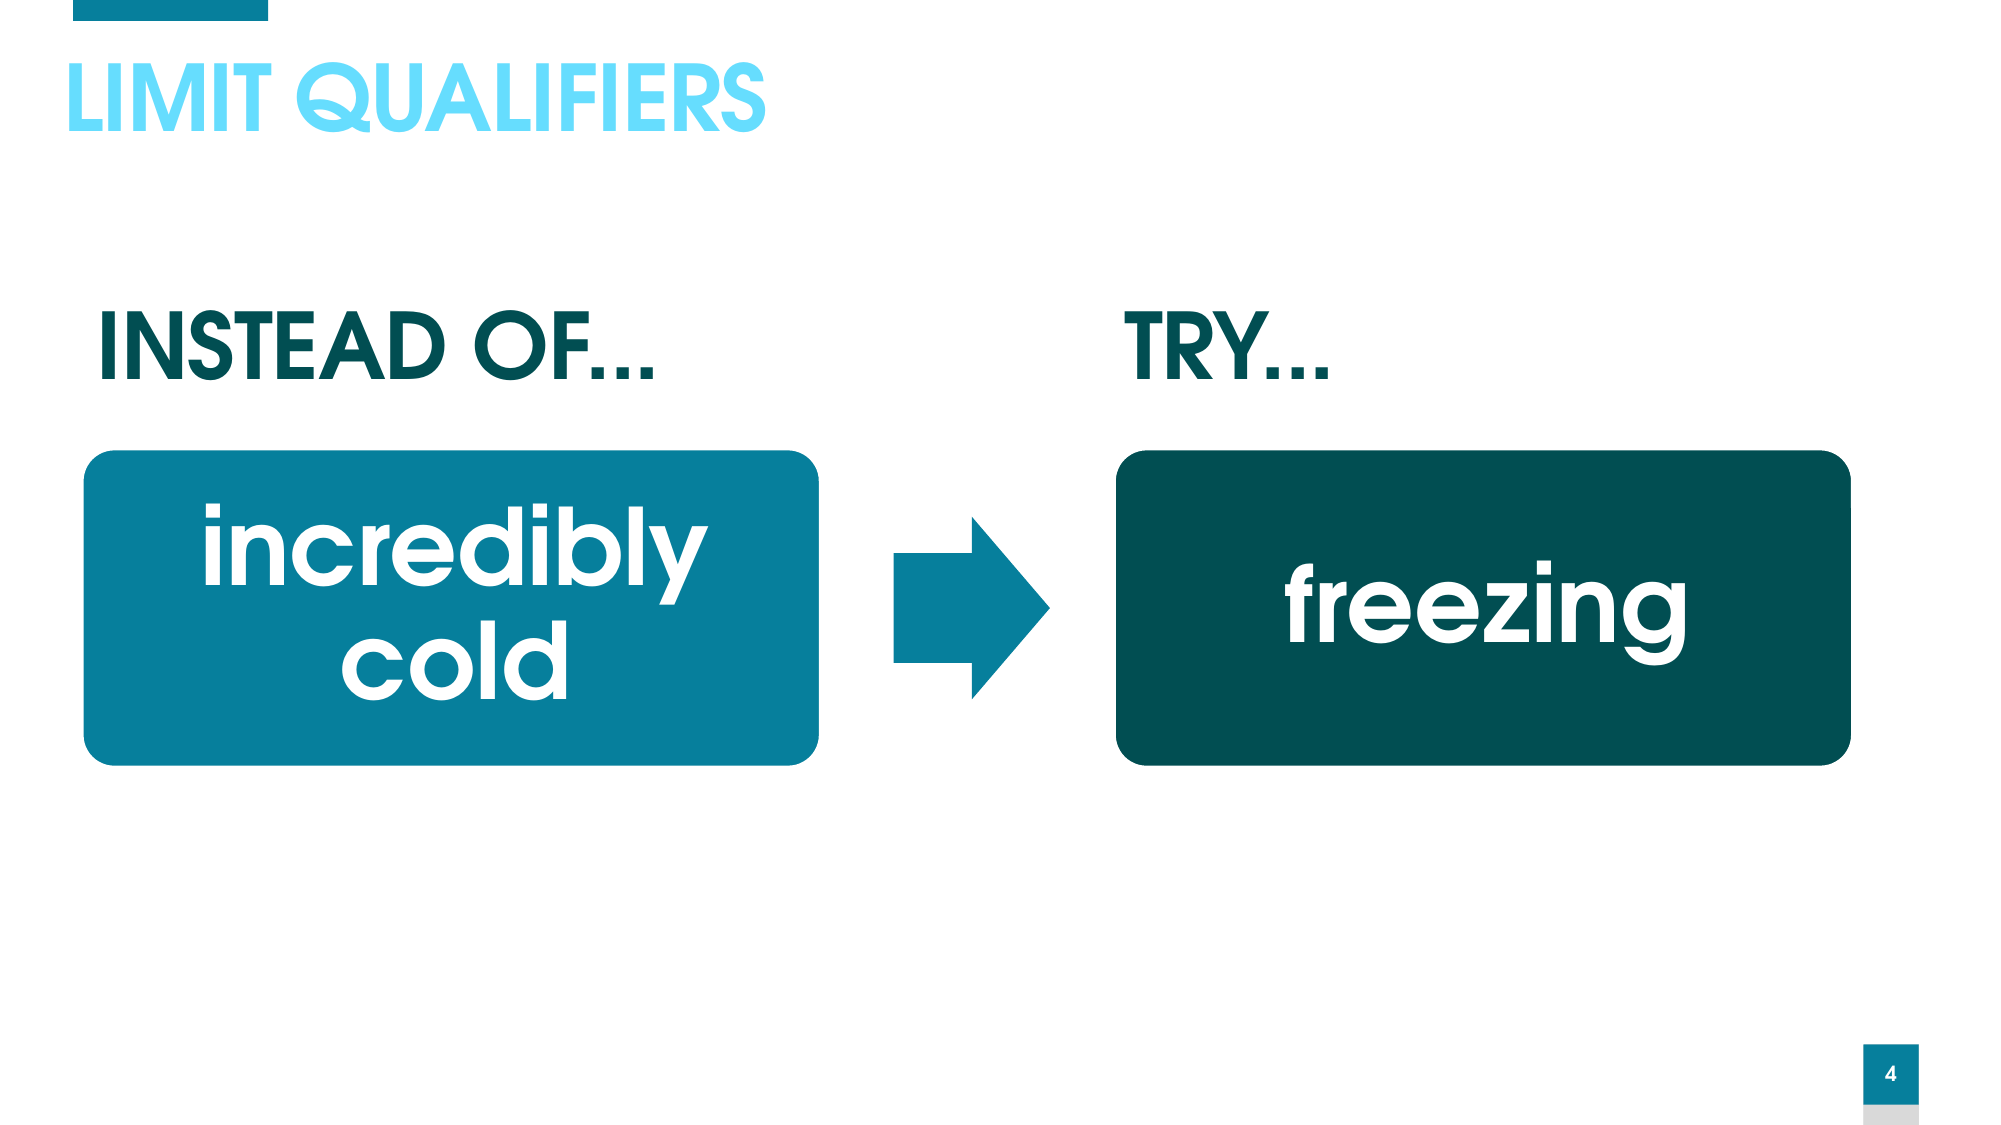

LIMIT QUALIFIERS
# INSTEAD OF...                   TRY...
incredibly cold

freezing

4